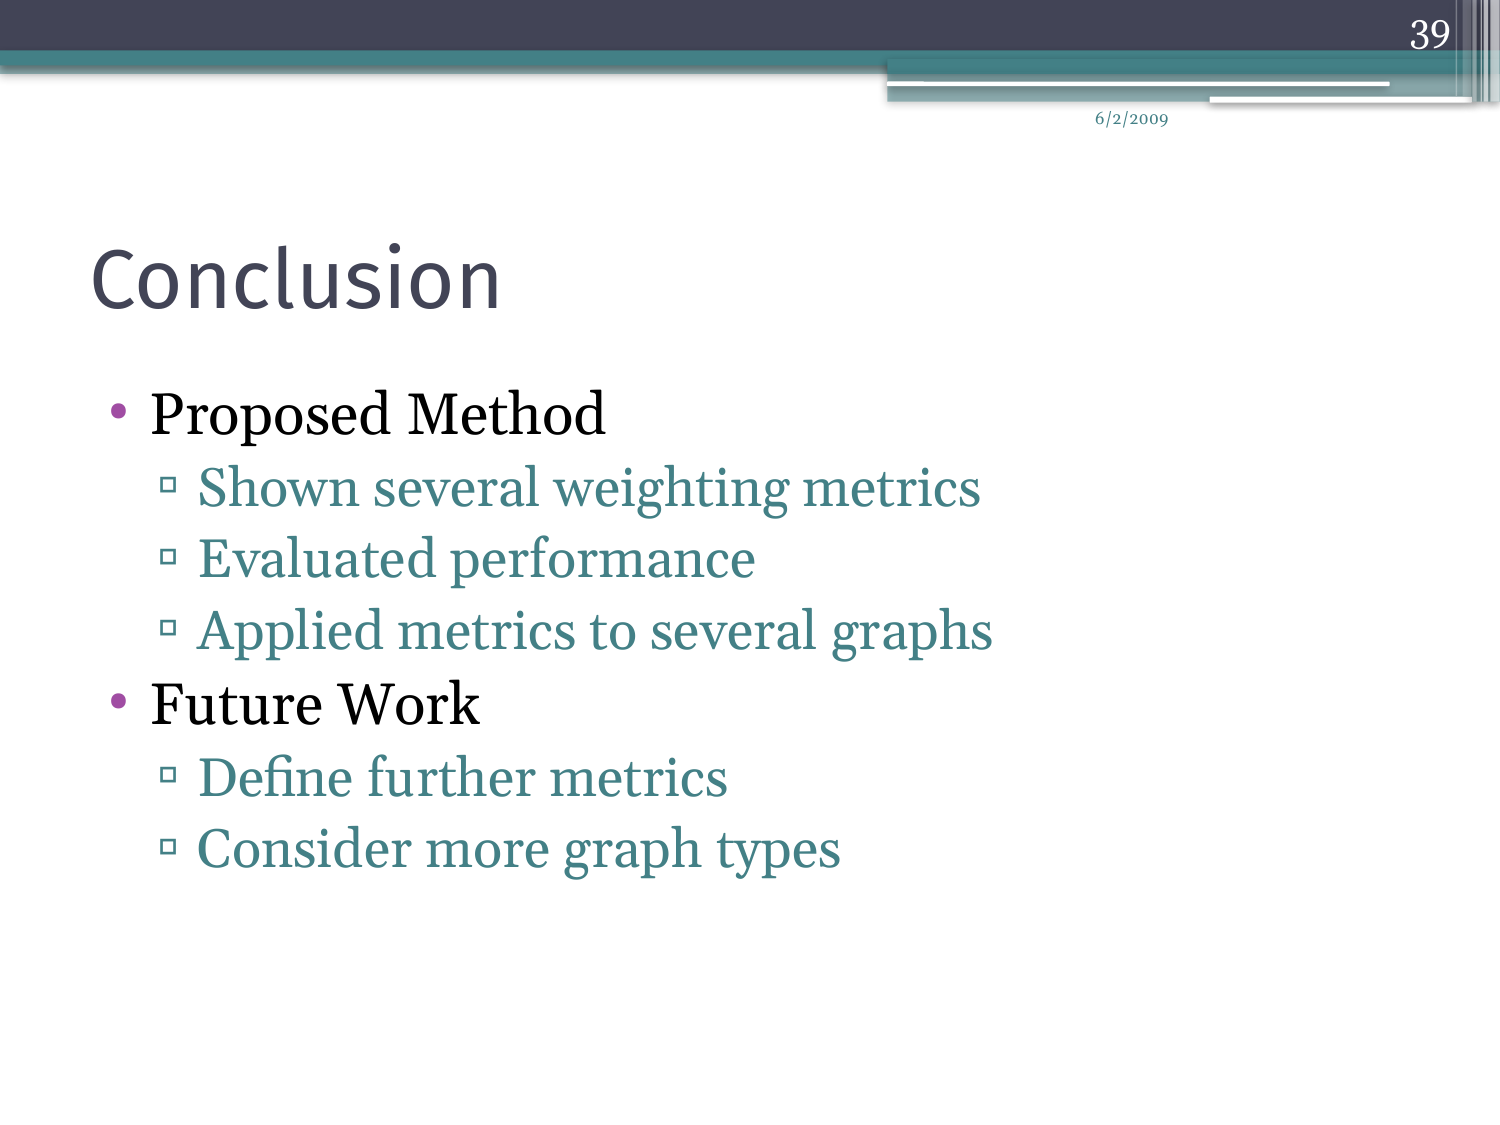

39
6/2/2009
# Conclusion
Proposed Method
Shown several weighting metrics
Evaluated performance
Applied metrics to several graphs
Future Work
Define further metrics
Consider more graph types